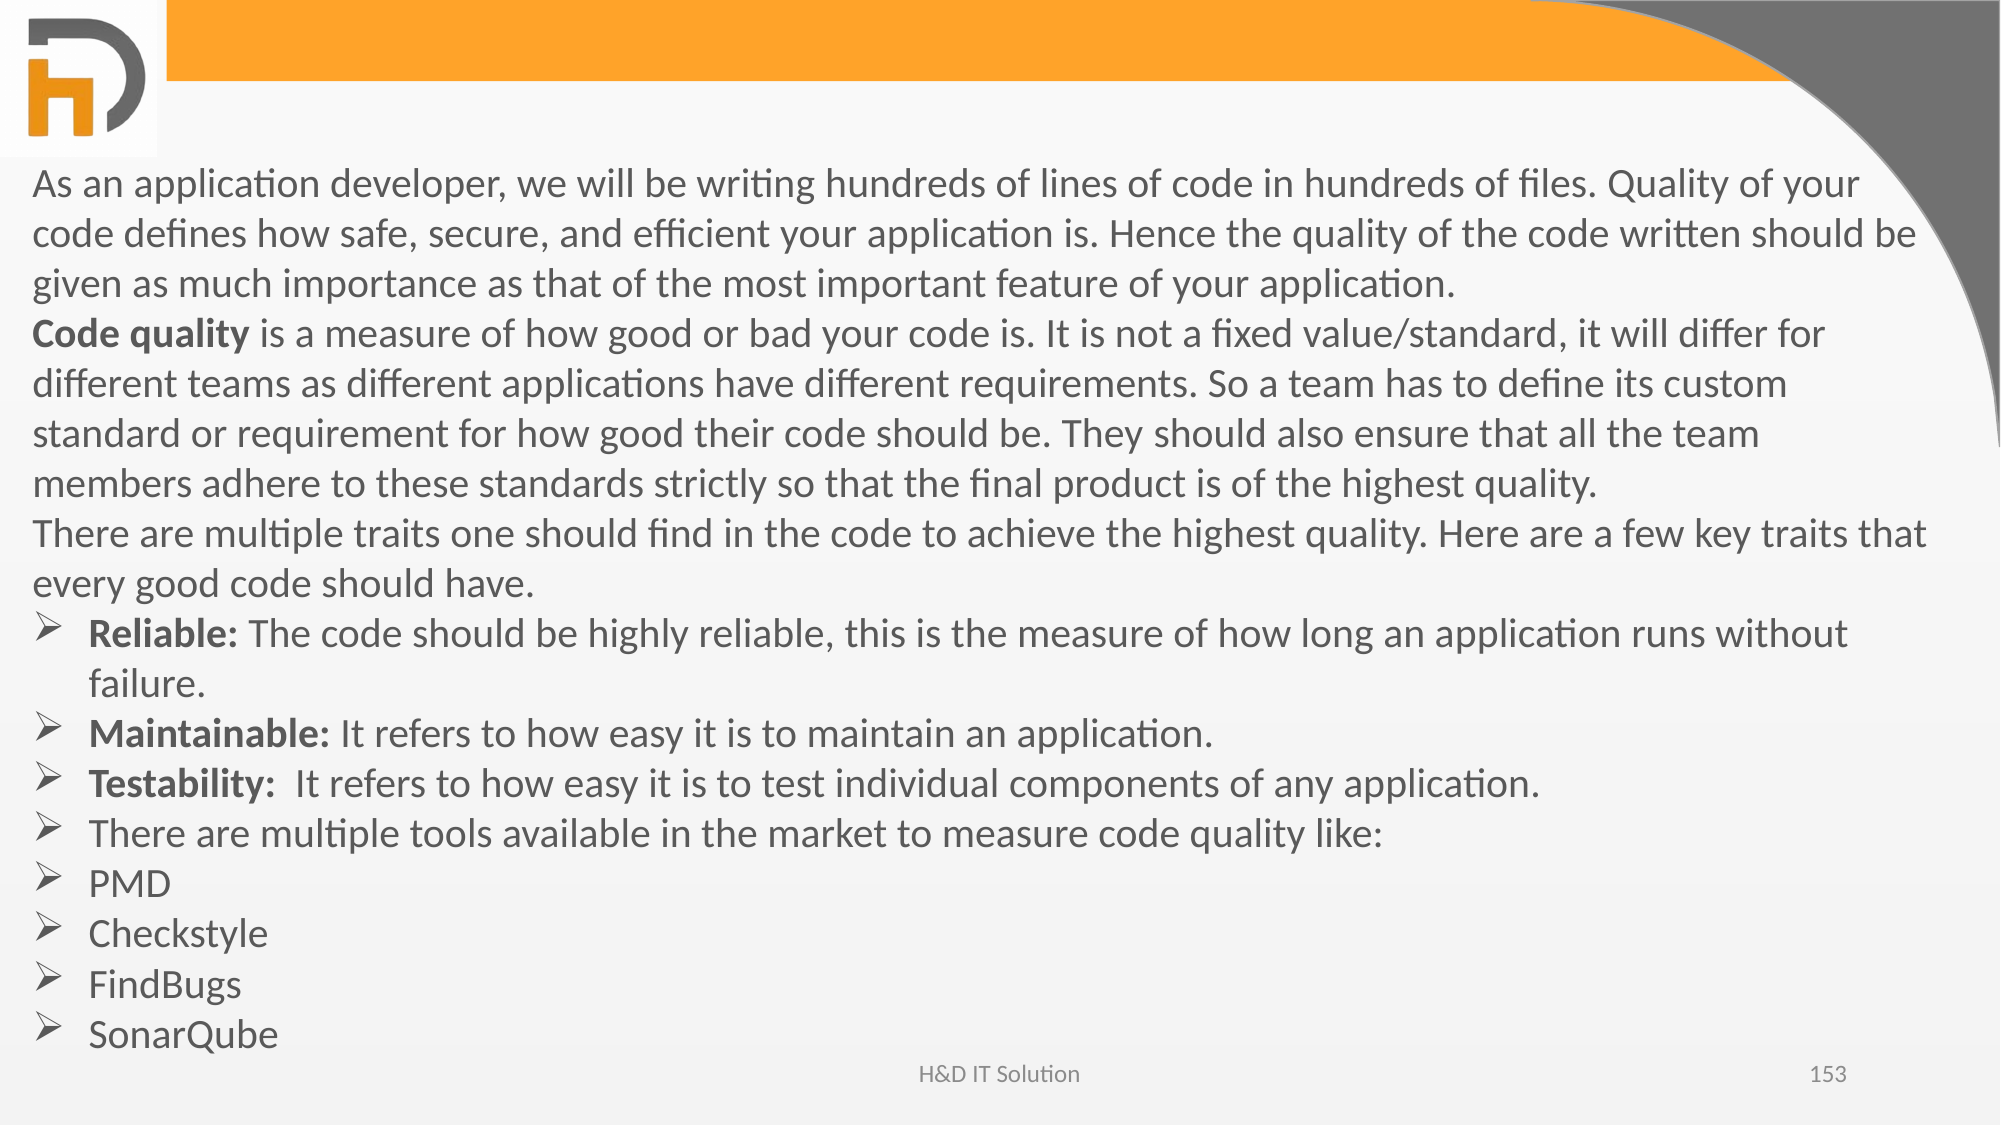

As an application developer, we will be writing hundreds of lines of code in hundreds of files. Quality of your code defines how safe, secure, and efficient your application is. Hence the quality of the code written should be given as much importance as that of the most important feature of your application.
Code quality is a measure of how good or bad your code is. It is not a fixed value/standard, it will differ for different teams as different applications have different requirements. So a team has to define its custom standard or requirement for how good their code should be. They should also ensure that all the team members adhere to these standards strictly so that the final product is of the highest quality.
There are multiple traits one should find in the code to achieve the highest quality. Here are a few key traits that every good code should have.
Reliable: The code should be highly reliable, this is the measure of how long an application runs without failure.
Maintainable​​​​​​: It refers to how easy it is to maintain an application.
Testability:  It refers to how easy it is to test individual components of any application.
There are multiple tools available in the market to measure code quality like:
PMD
Checkstyle
FindBugs
SonarQube
H&D IT Solution
153